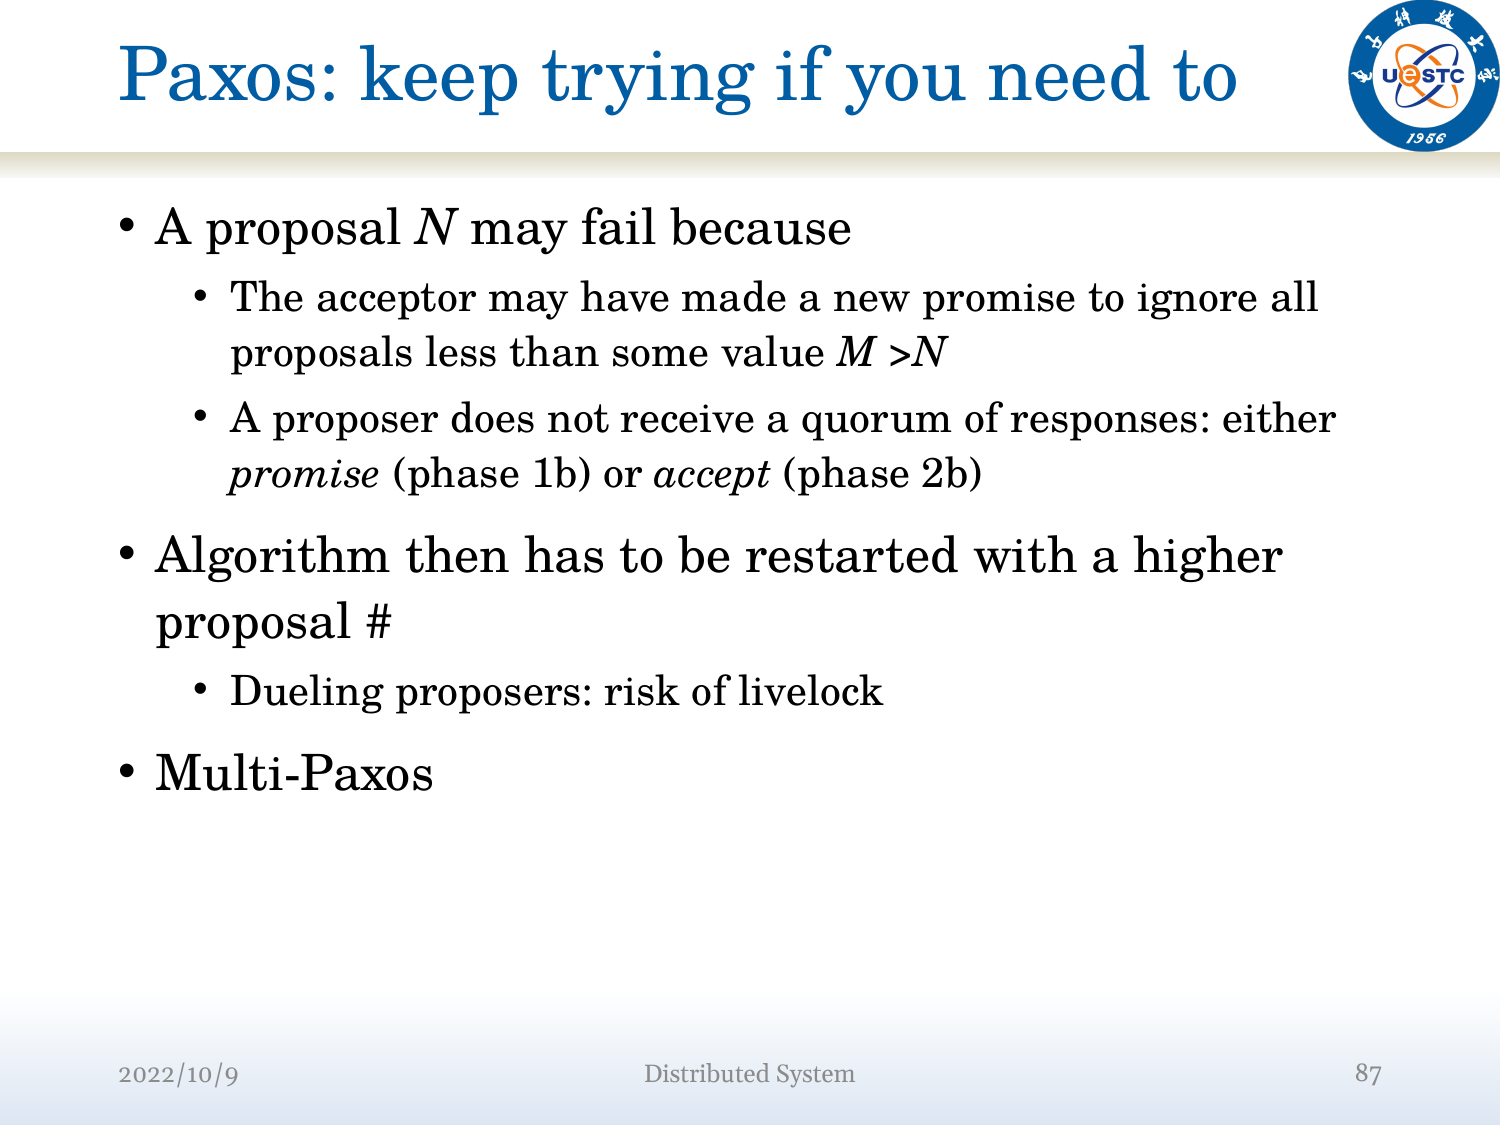

# Paxos: keep trying if you need to
A proposal N may fail because
The acceptor may have made a new promise to ignore all proposals less than some value M >N
A proposer does not receive a quorum of responses: either promise (phase 1b) or accept (phase 2b)
Algorithm then has to be restarted with a higher proposal #
Dueling proposers: risk of livelock
Multi-Paxos
2022/10/9
Distributed System
87